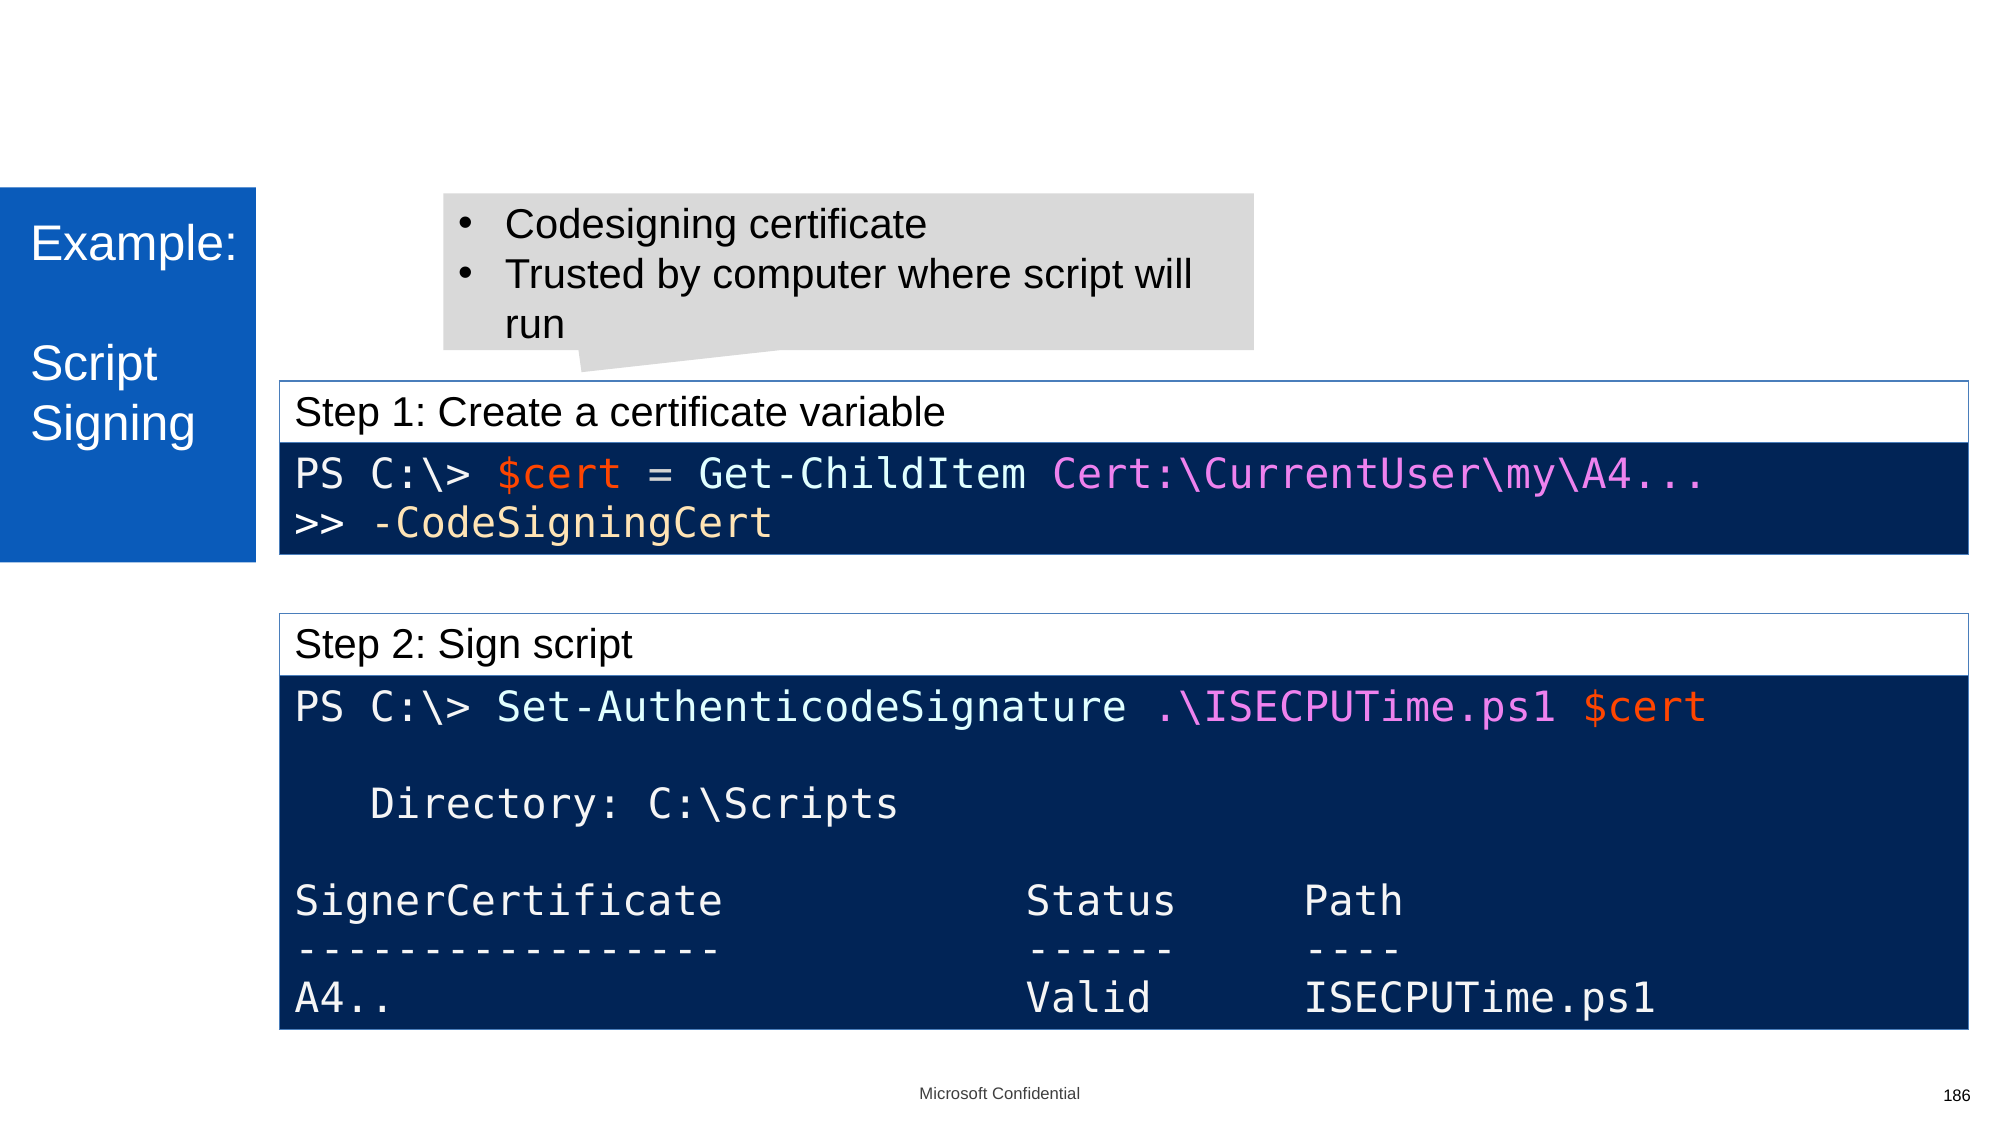

# Example: Script Signing
Codesigning certificate
Trusted by computer where script will run
| Step 1: Create a certificate variable |
| --- |
| PS C:\> $cert = Get-ChildItem Cert:\CurrentUser\my\A4... >> -CodeSigningCert |
| Step 2: Sign script |
| --- |
| PS C:\> Set-AuthenticodeSignature .\ISECPUTime.ps1 $cert Directory: C:\Scripts SignerCertificate Status Path ----------------- ------ ---- A4.. Valid ISECPUTime.ps1 |
186